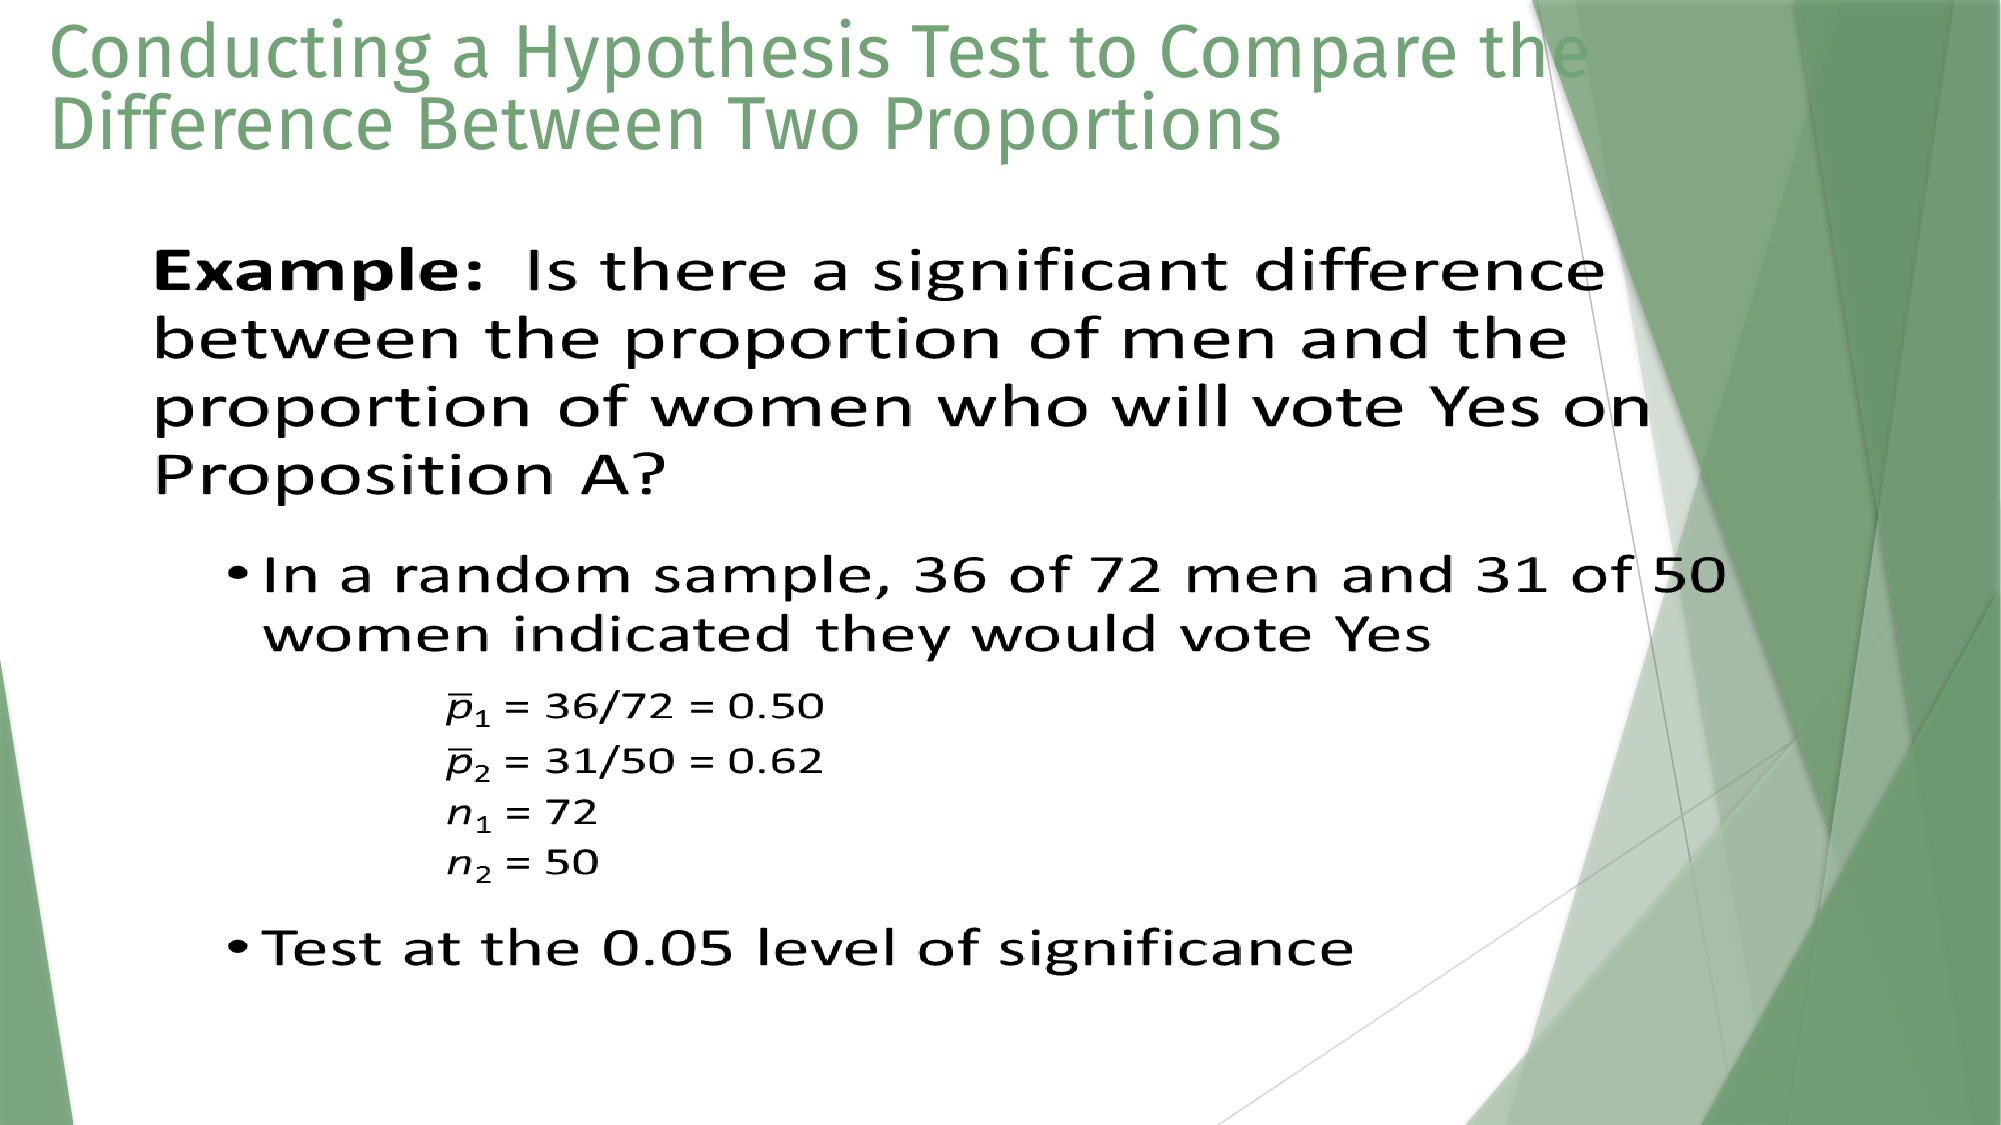

# Conducting a Hypothesis Test to Compare the Difference Between Two Proportions